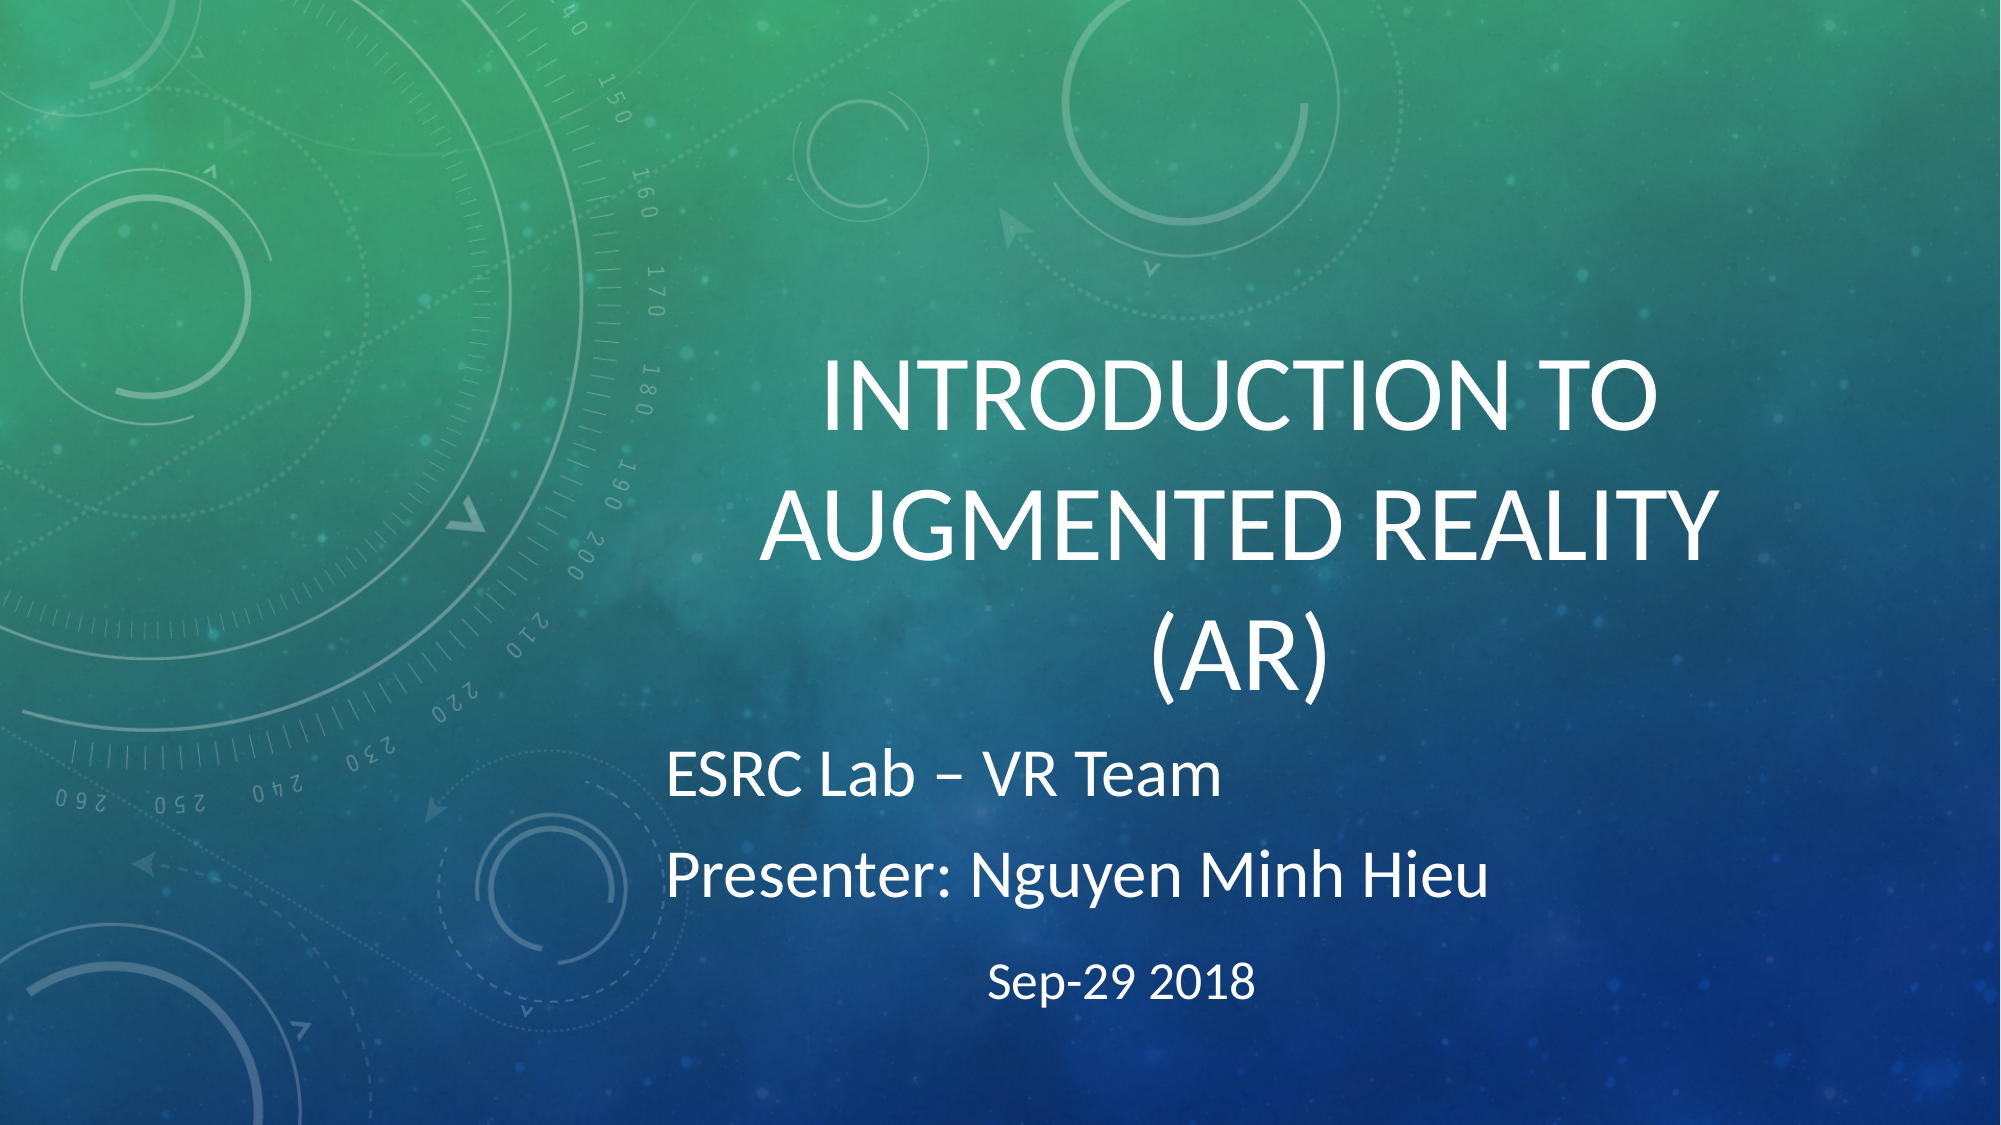

# INTRODUCTION TO Augmented reality (AR)
ESRC Lab – VR Team
Presenter: Nguyen Minh Hieu
										 	   Sep-29 2018